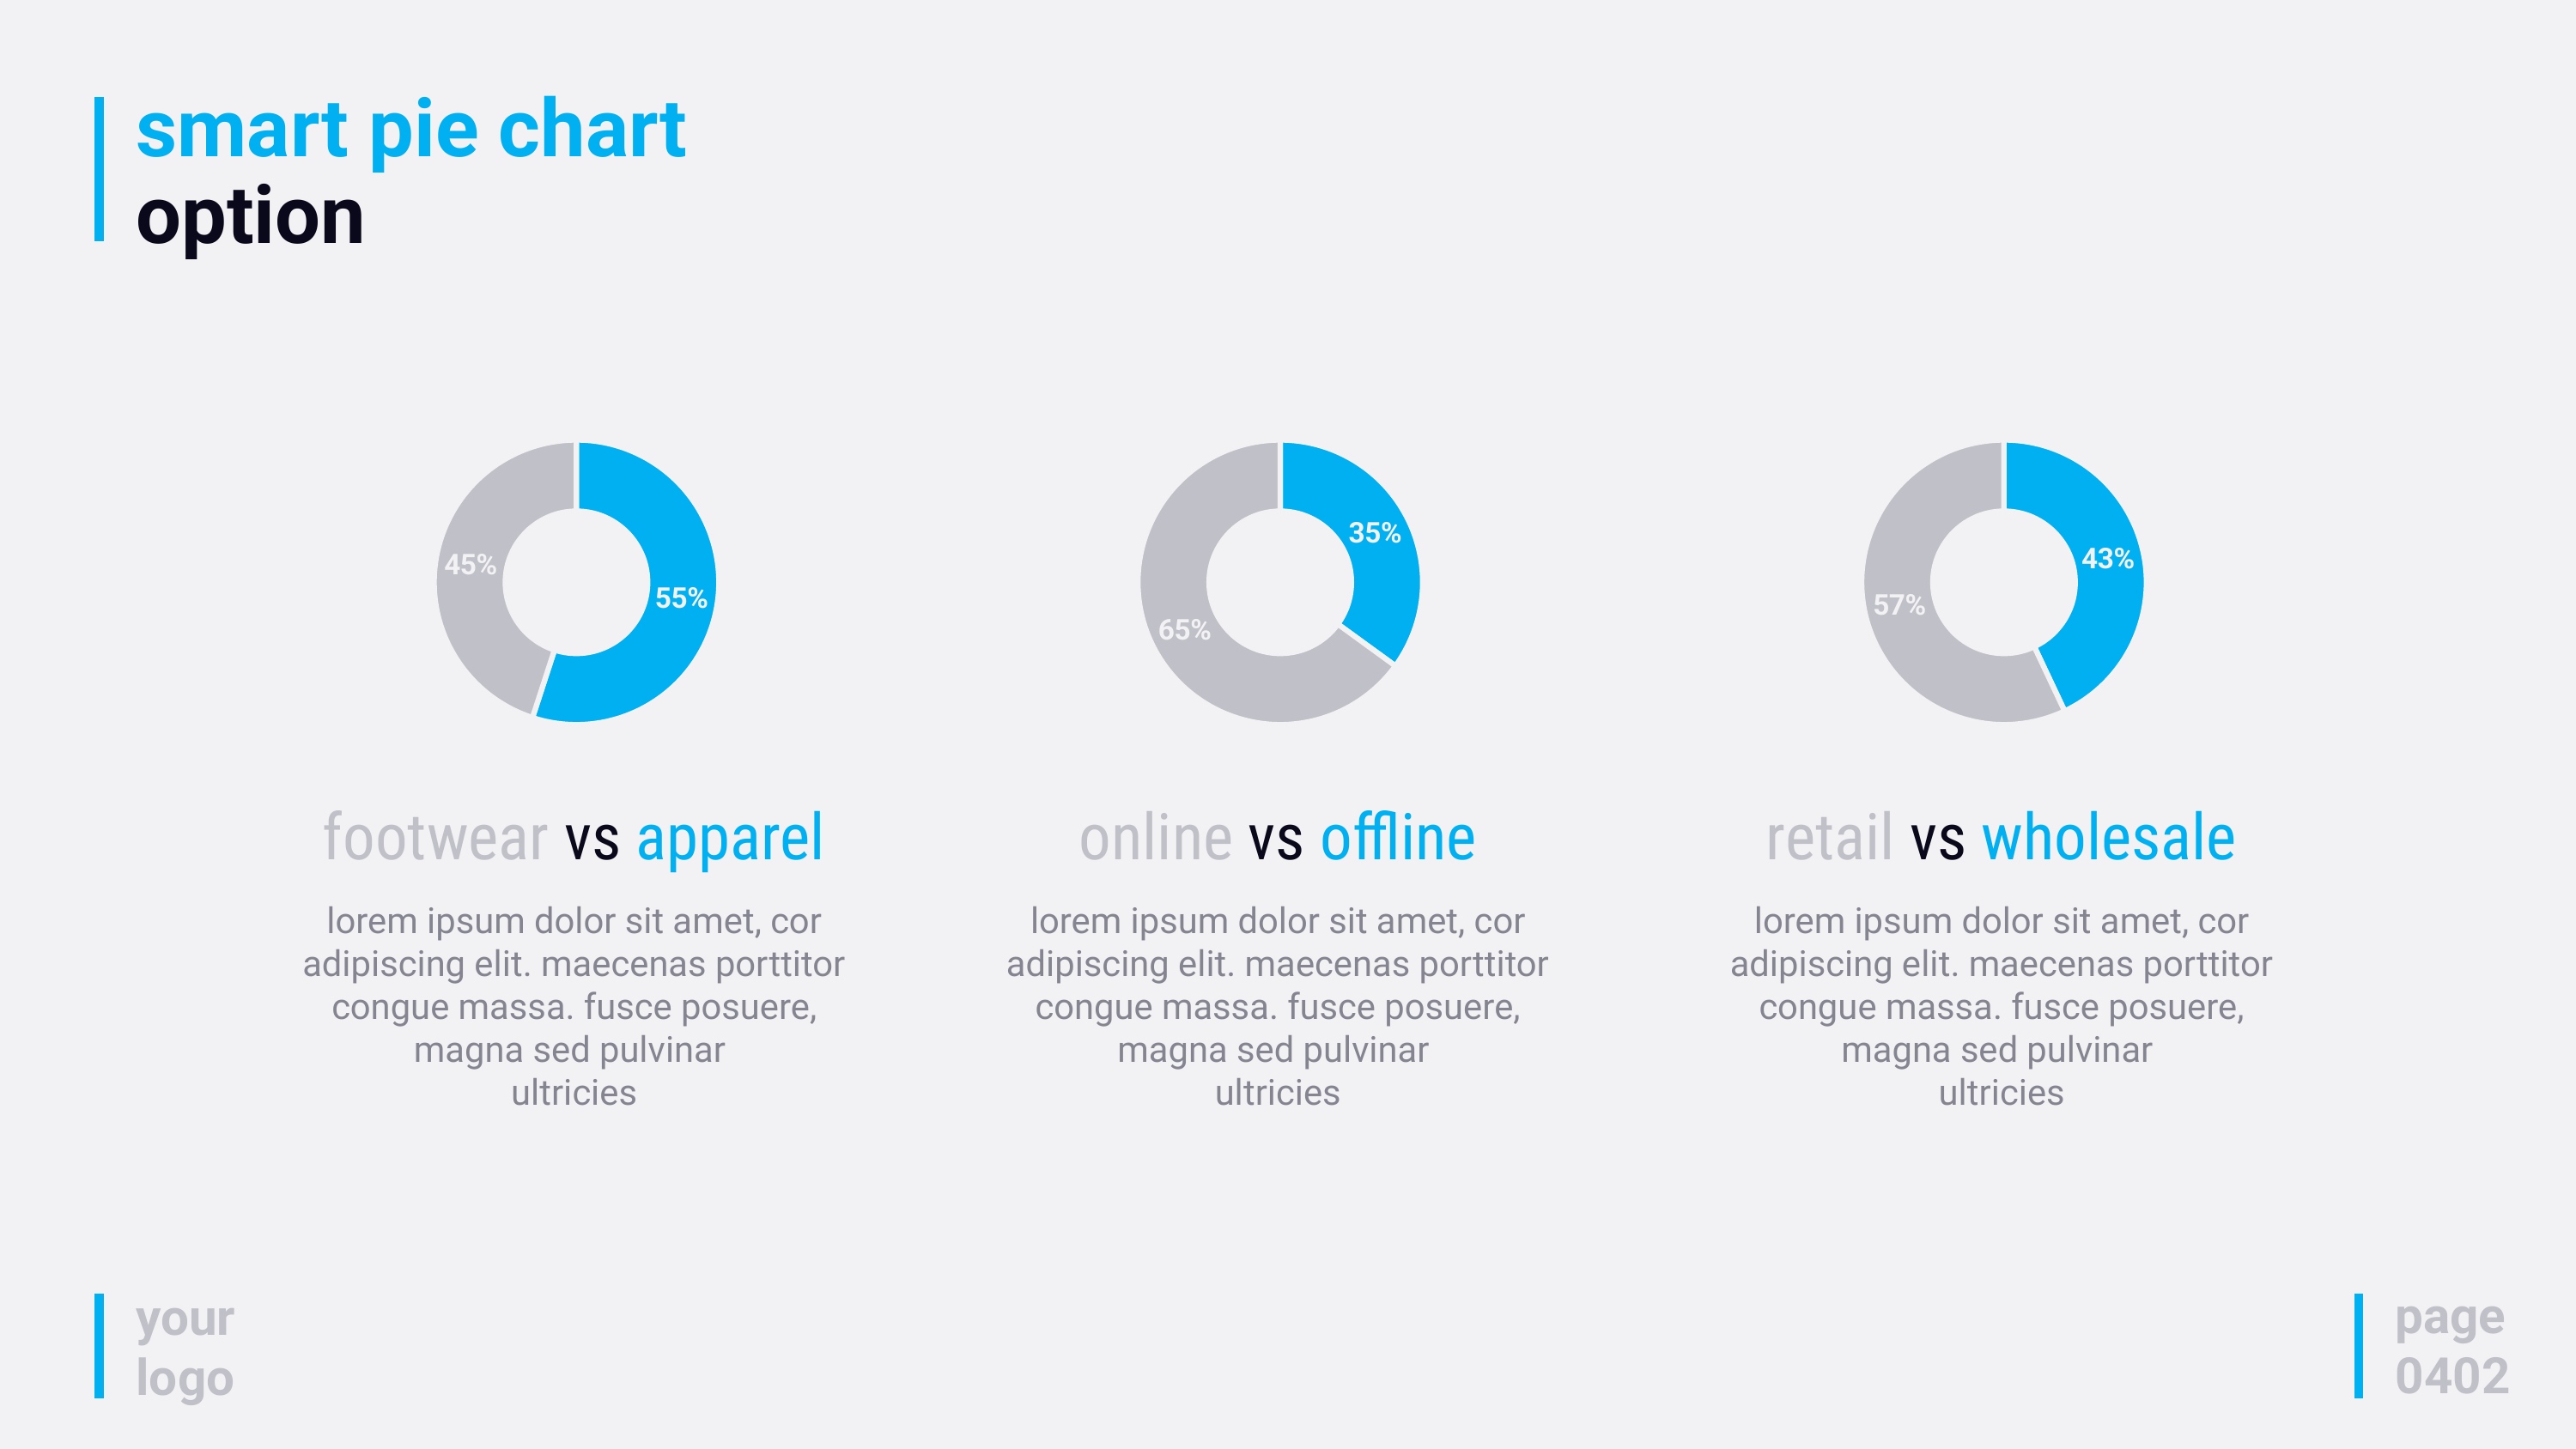

# smart pie chart option

### Chart

| Category | %% |
|---|---|
| CATEGORY 1 | 0.55 |
| CATEGORY 2 | 0.45 |
footwear vs apparel
lorem ipsum dolor sit amet, cor adipiscing elit. maecenas porttitor congue massa. fusce posuere, magna sed pulvinar
ultricies

### Chart

| Category | %% |
|---|---|
| CATEGORY 1 | 0.35 |
| CATEGORY 2 | 0.65 |
online vs offline
lorem ipsum dolor sit amet, cor adipiscing elit. maecenas porttitor congue massa. fusce posuere, magna sed pulvinar
ultricies

### Chart

| Category | %% |
|---|---|
| CATEGORY 1 | 0.43 |
| CATEGORY 2 | 0.57 |
retail vs wholesale
lorem ipsum dolor sit amet, cor adipiscing elit. maecenas porttitor congue massa. fusce posuere, magna sed pulvinar
ultricies
page
0402